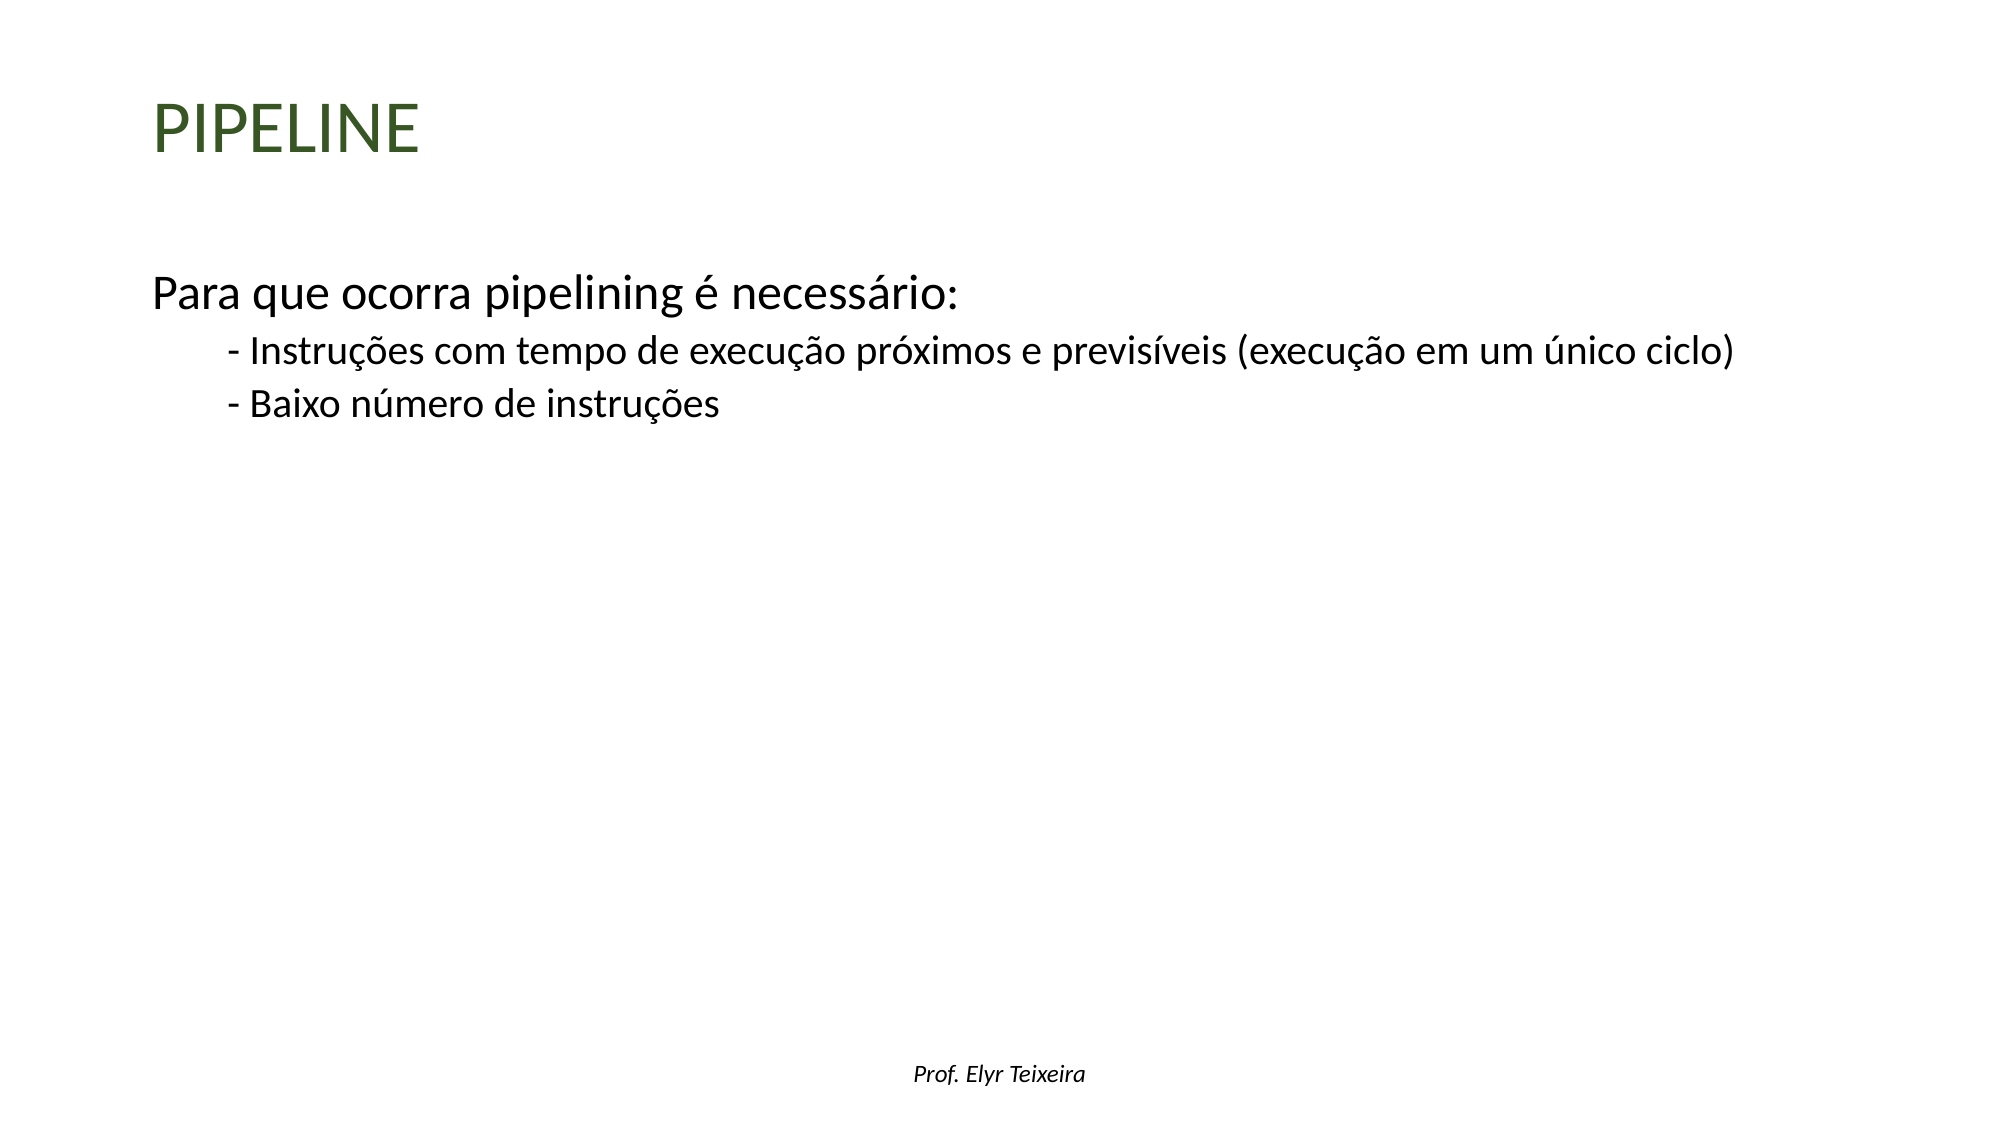

# pipeline
Para que ocorra pipelining é necessário:
- Instruções com tempo de execução próximos e previsíveis (execução em um único ciclo)
- Baixo número de instruções